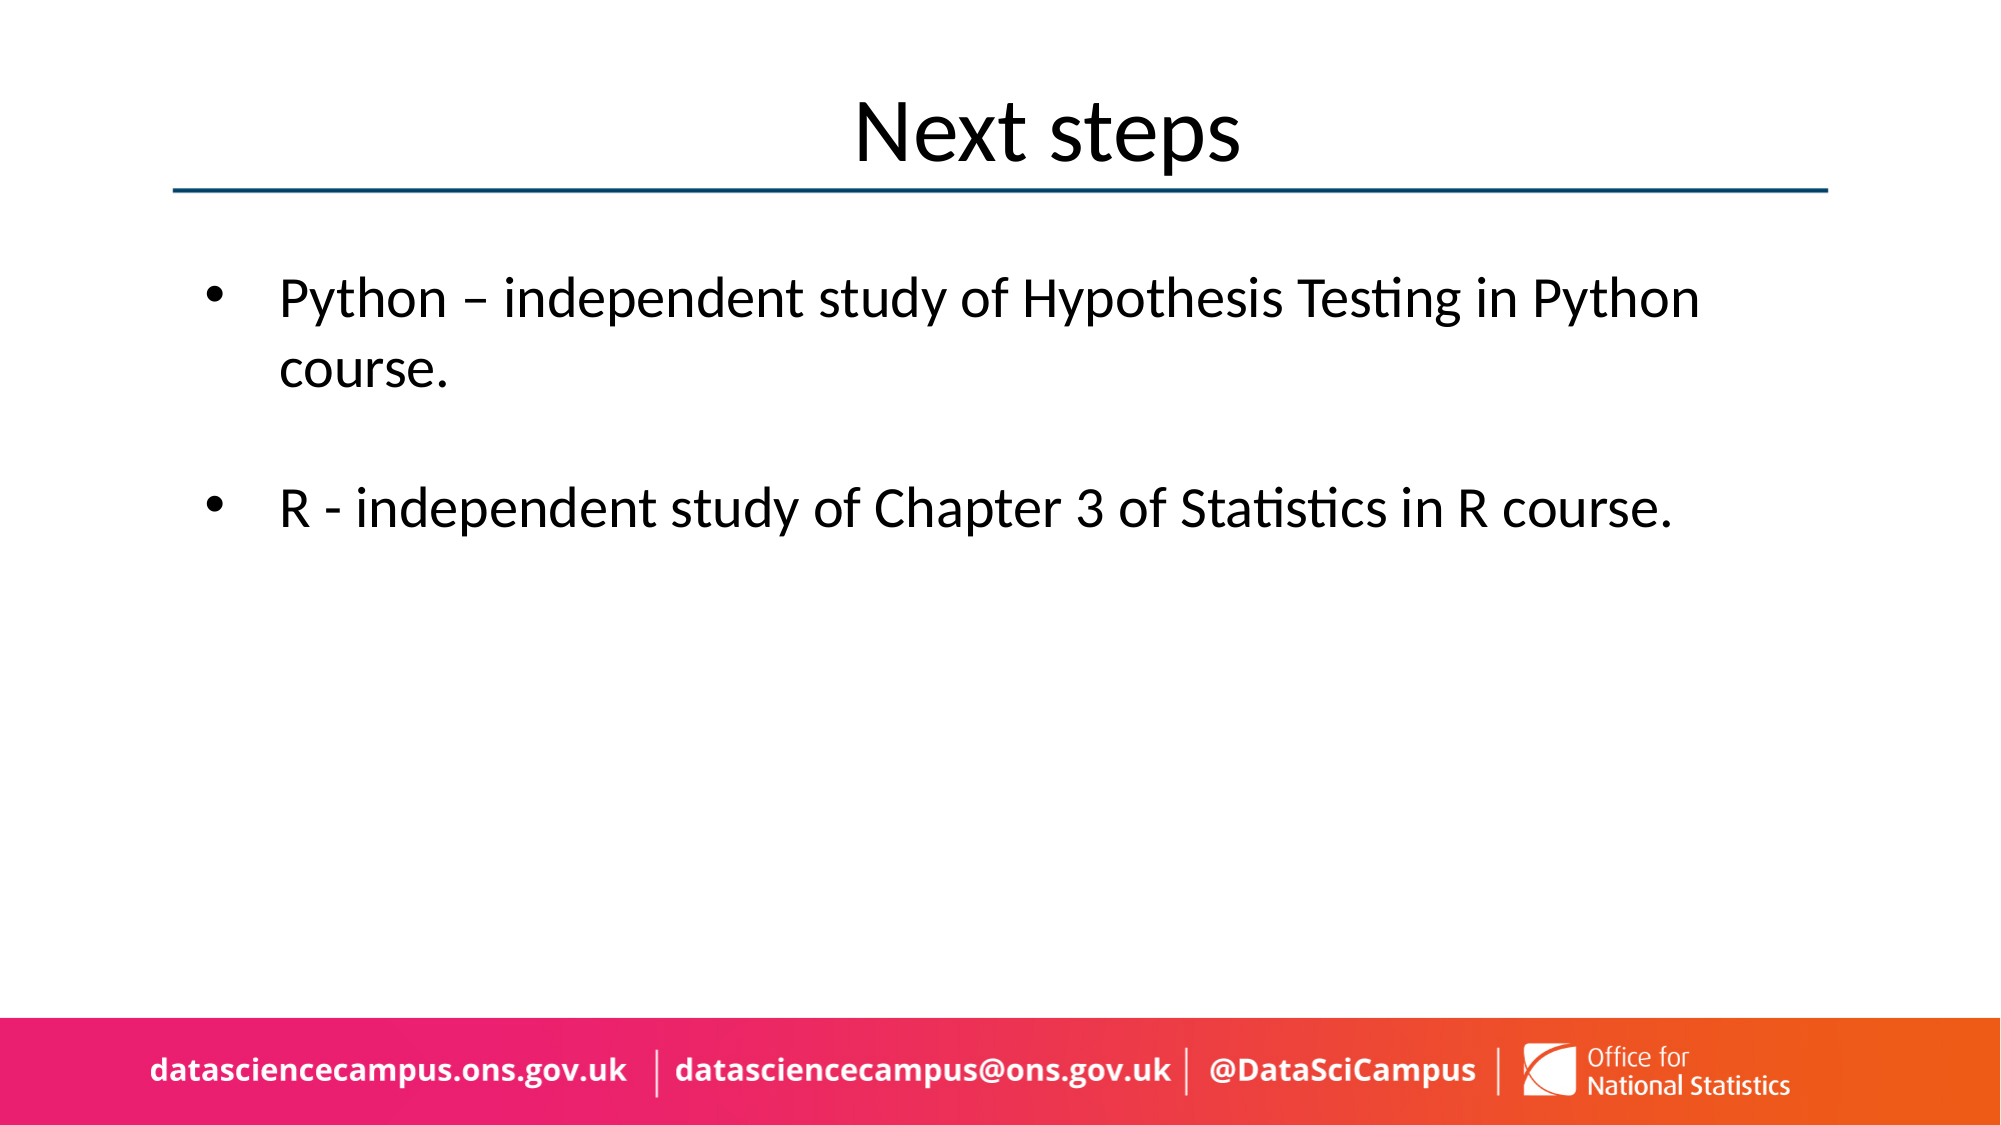

# Next steps
Python – independent study of Hypothesis Testing in Python course.

R - independent study of Chapter 3 of Statistics in R course.